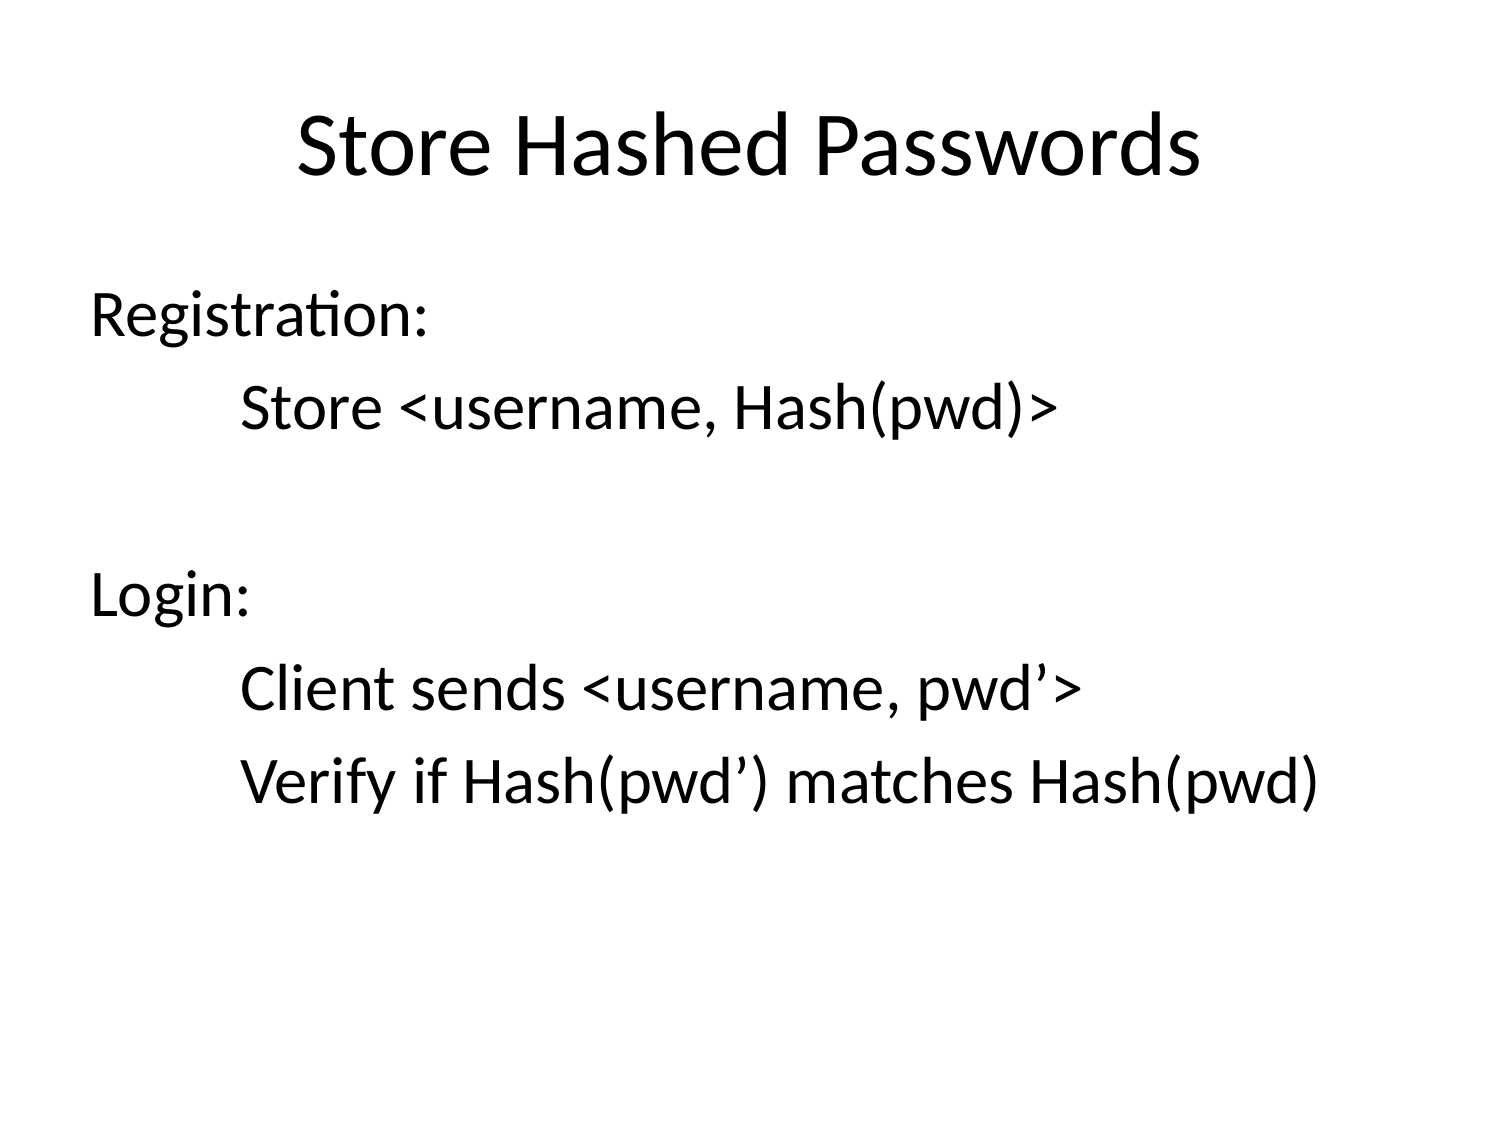

# Store Hashed Passwords
Registration:
	Store <username, Hash(pwd)>

Login:
	Client sends <username, pwd’>
	Verify if Hash(pwd’) matches Hash(pwd)